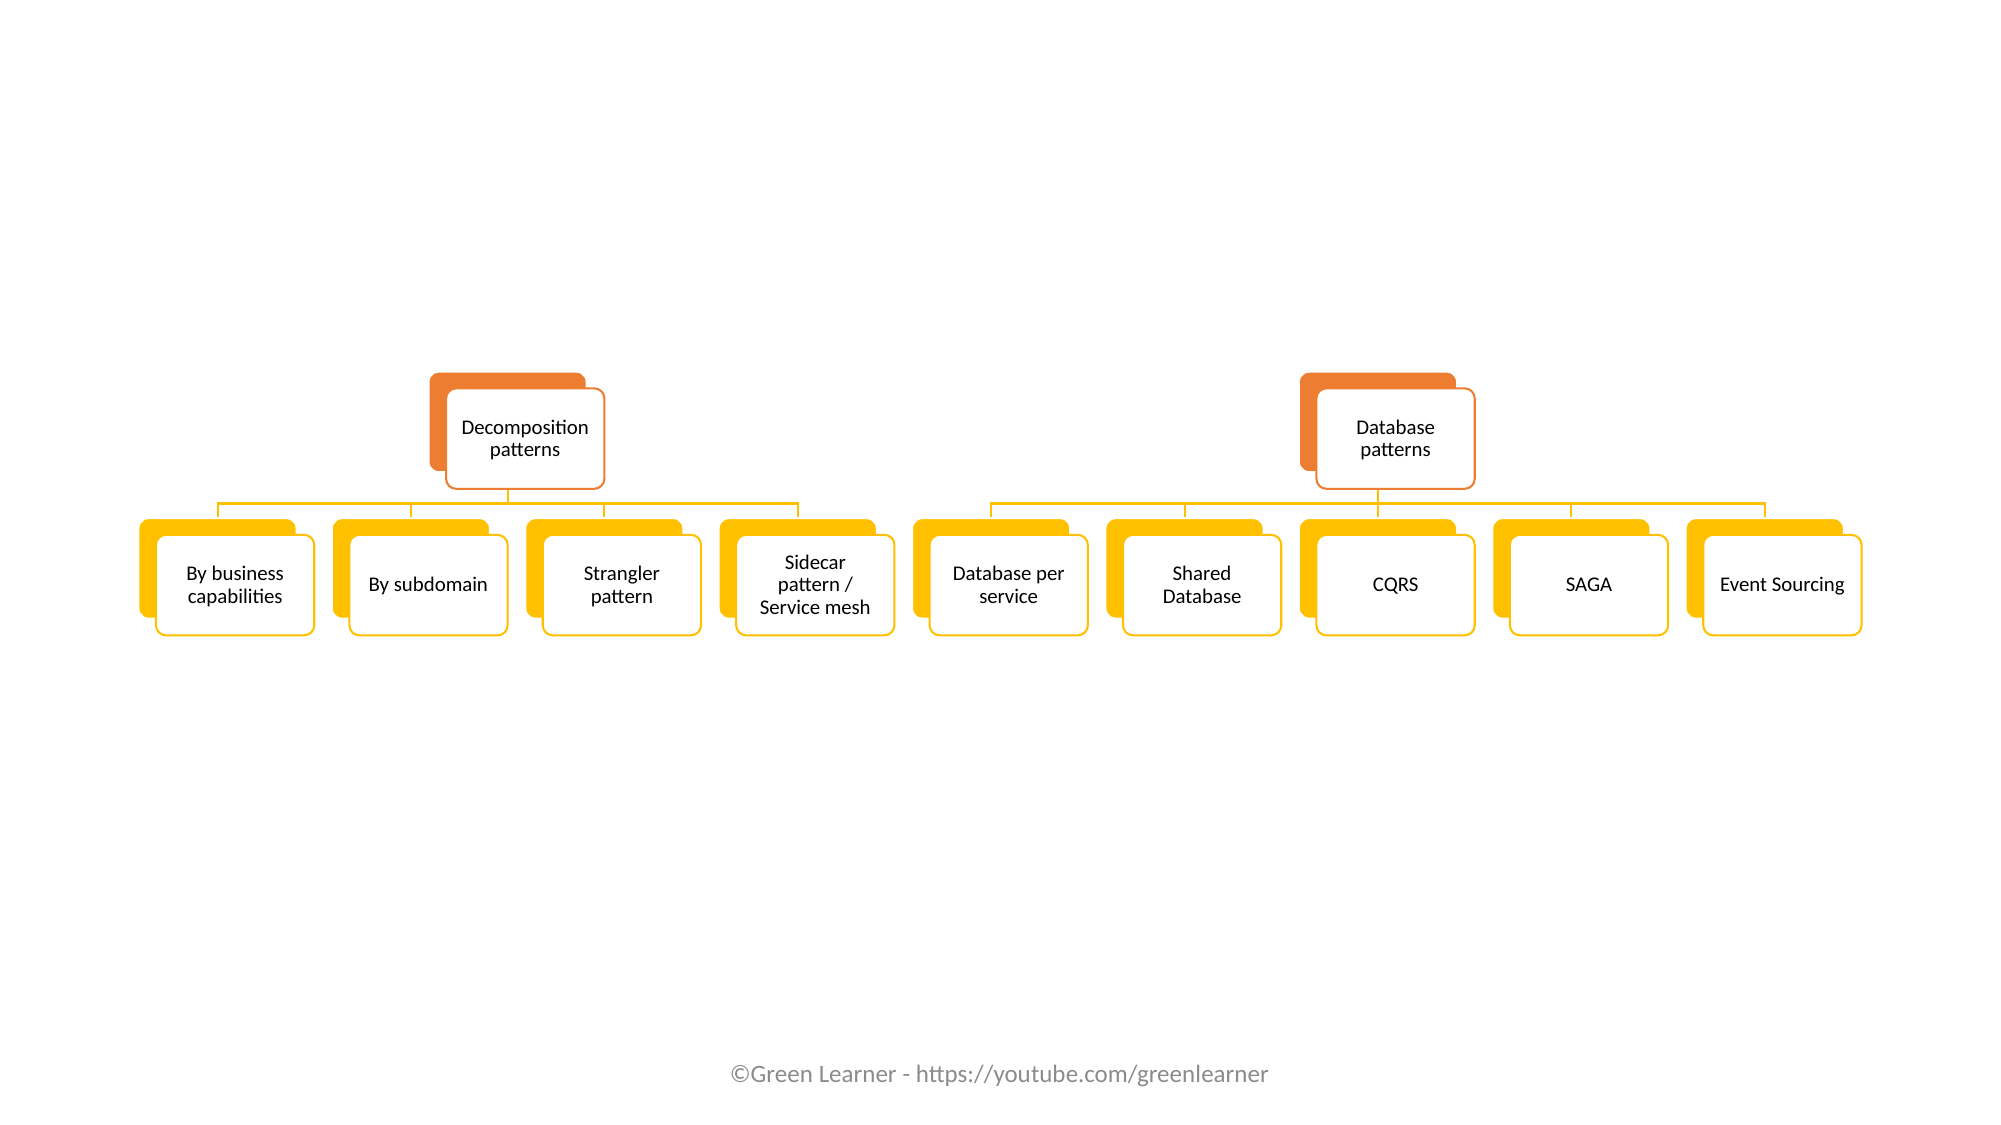

Decomposition patterns
Database patterns

By business capabilities
By subdomain
Strangler pattern
Sidecar pattern / Service mesh
Database per service
Shared Database
CQRS
SAGA
Event Sourcing
©Green Learner - https://youtube.com/greenlearner